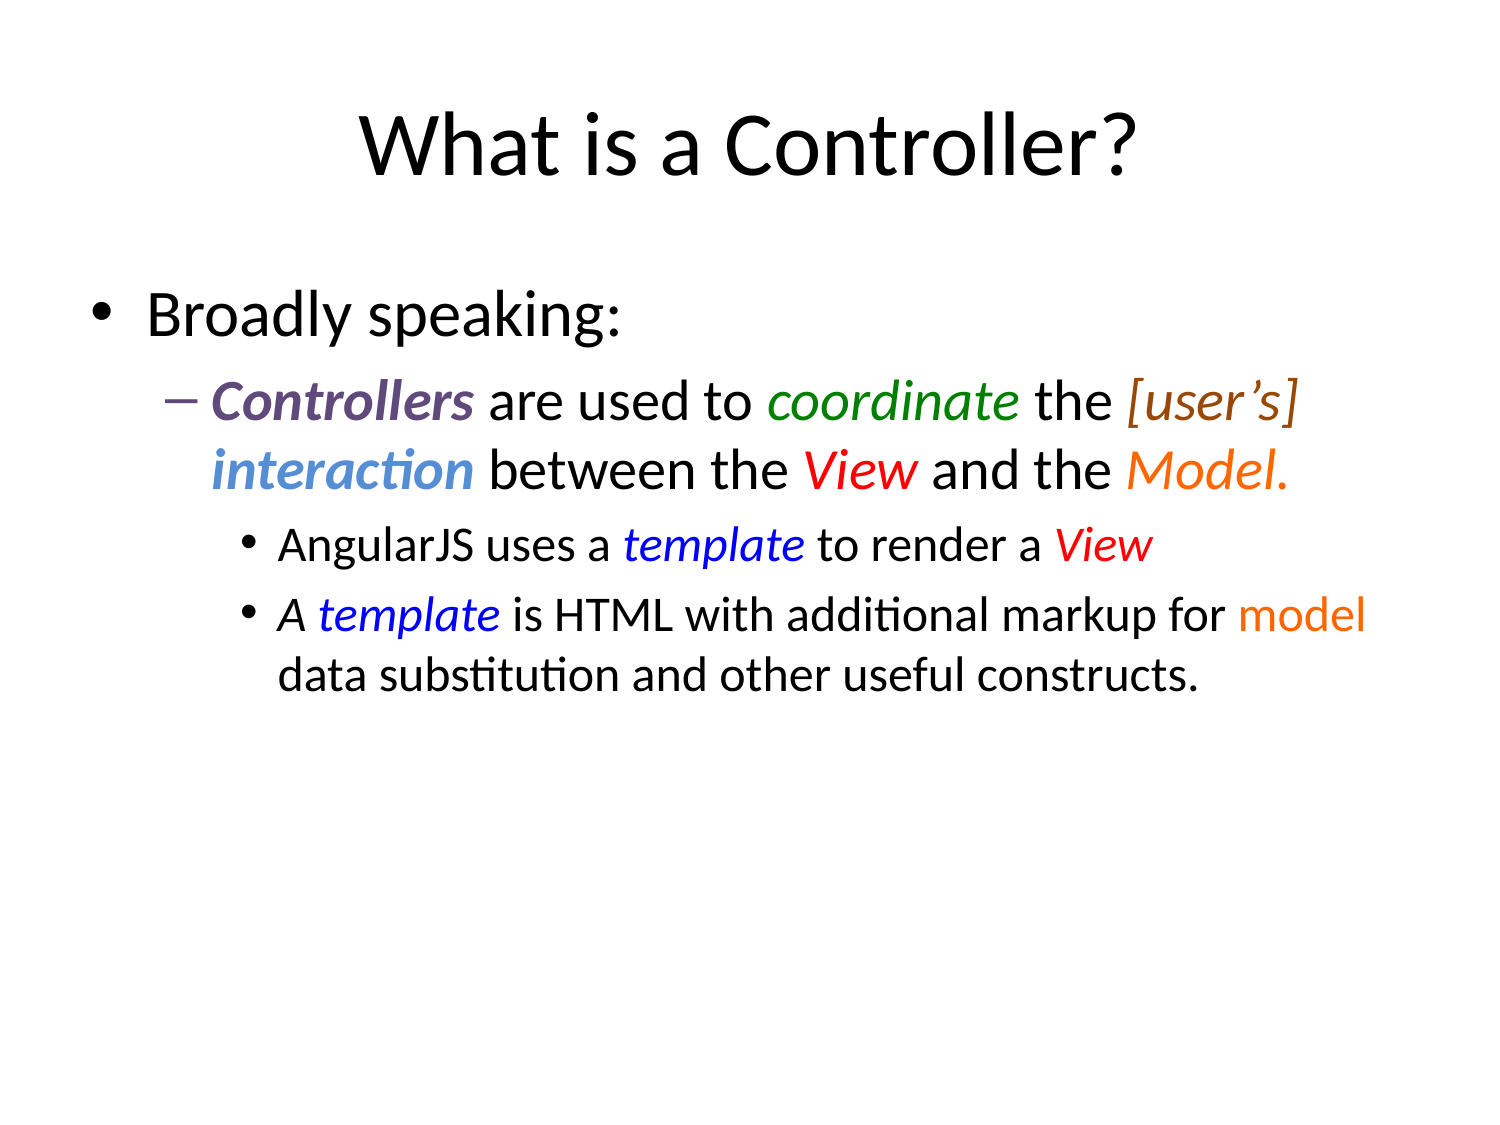

# What is a Controller?
Broadly speaking:
Controllers are used to coordinate the [user’s] interaction between the View and the Model.
AngularJS uses a template to render a View
A template is HTML with additional markup for model data substitution and other useful constructs.